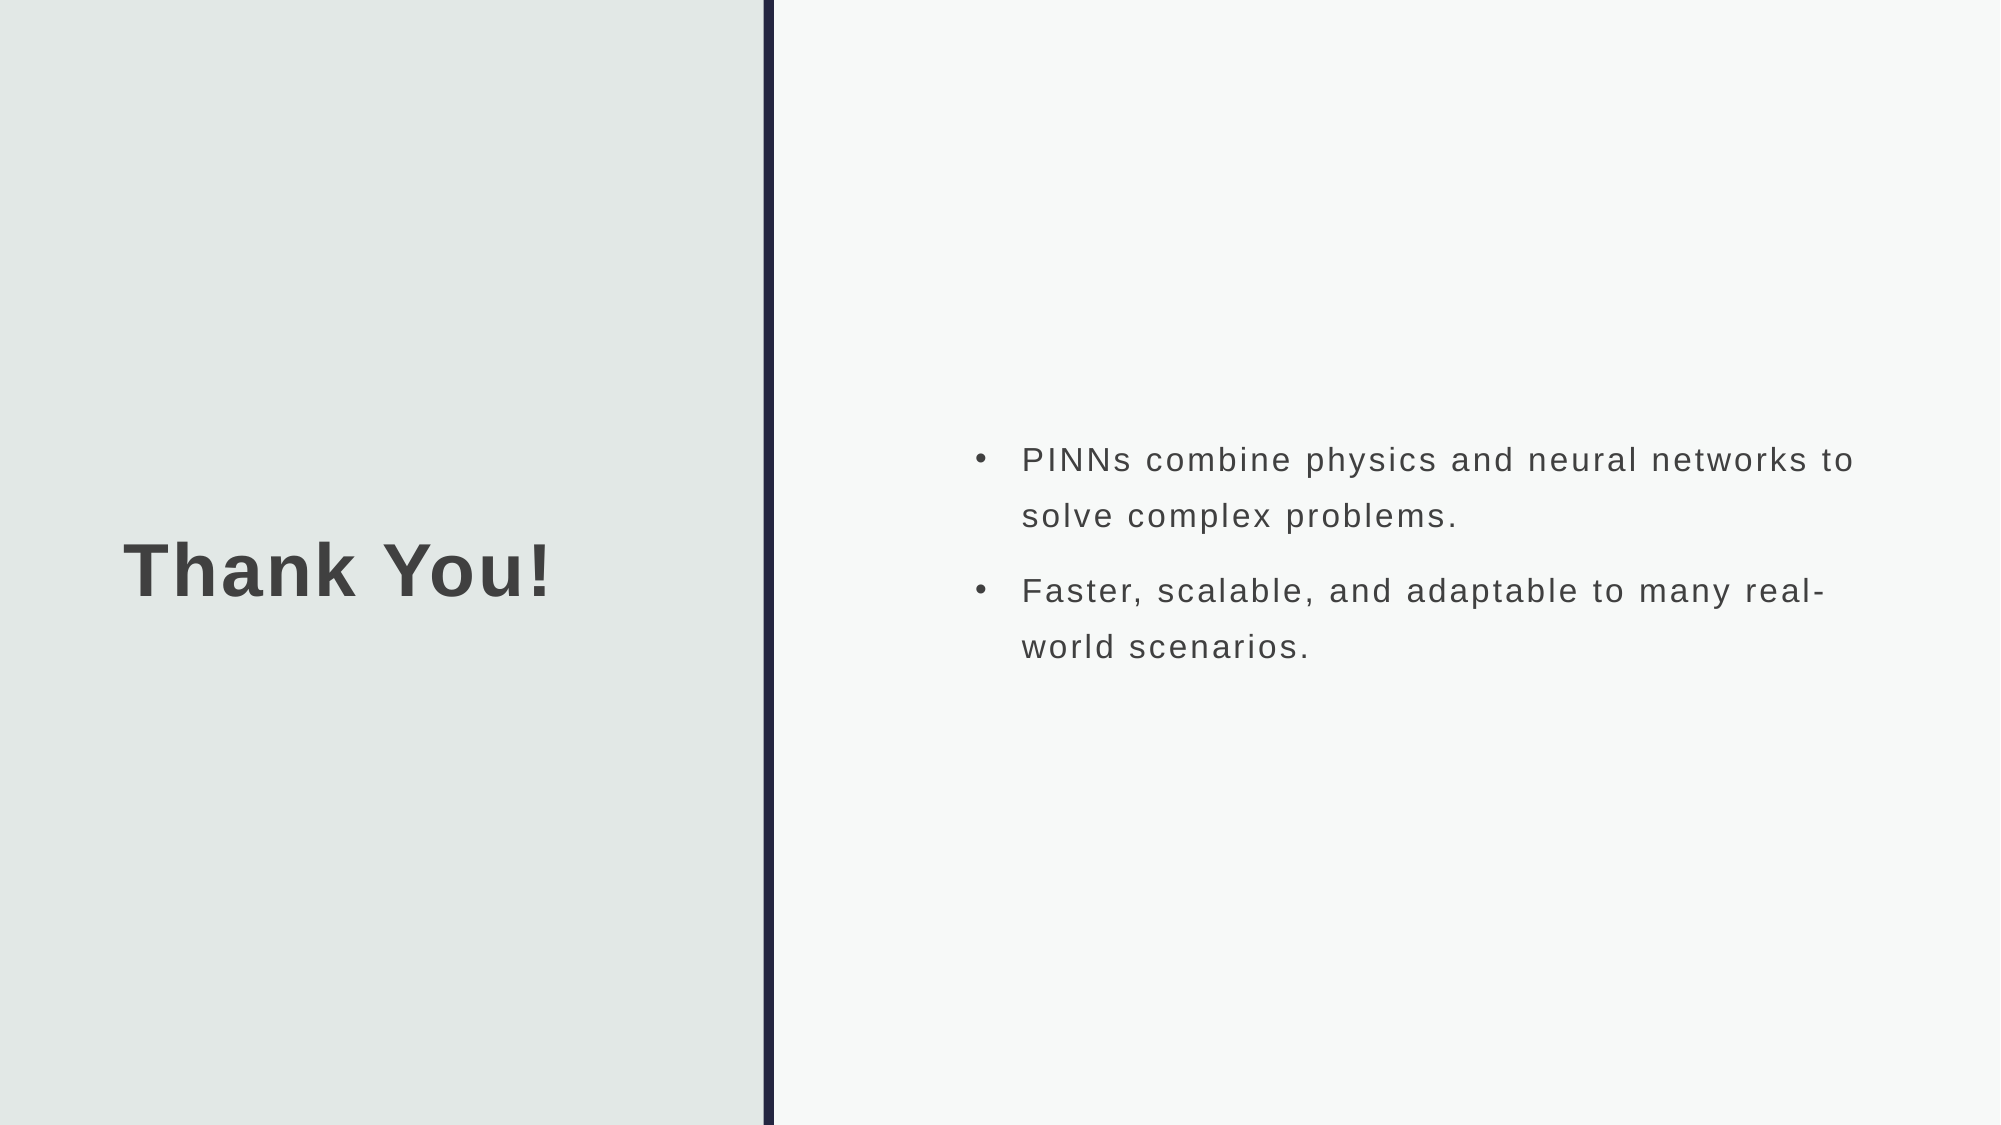

# Thank You!
PINNs combine physics and neural networks to solve complex problems.
Faster, scalable, and adaptable to many real-world scenarios.